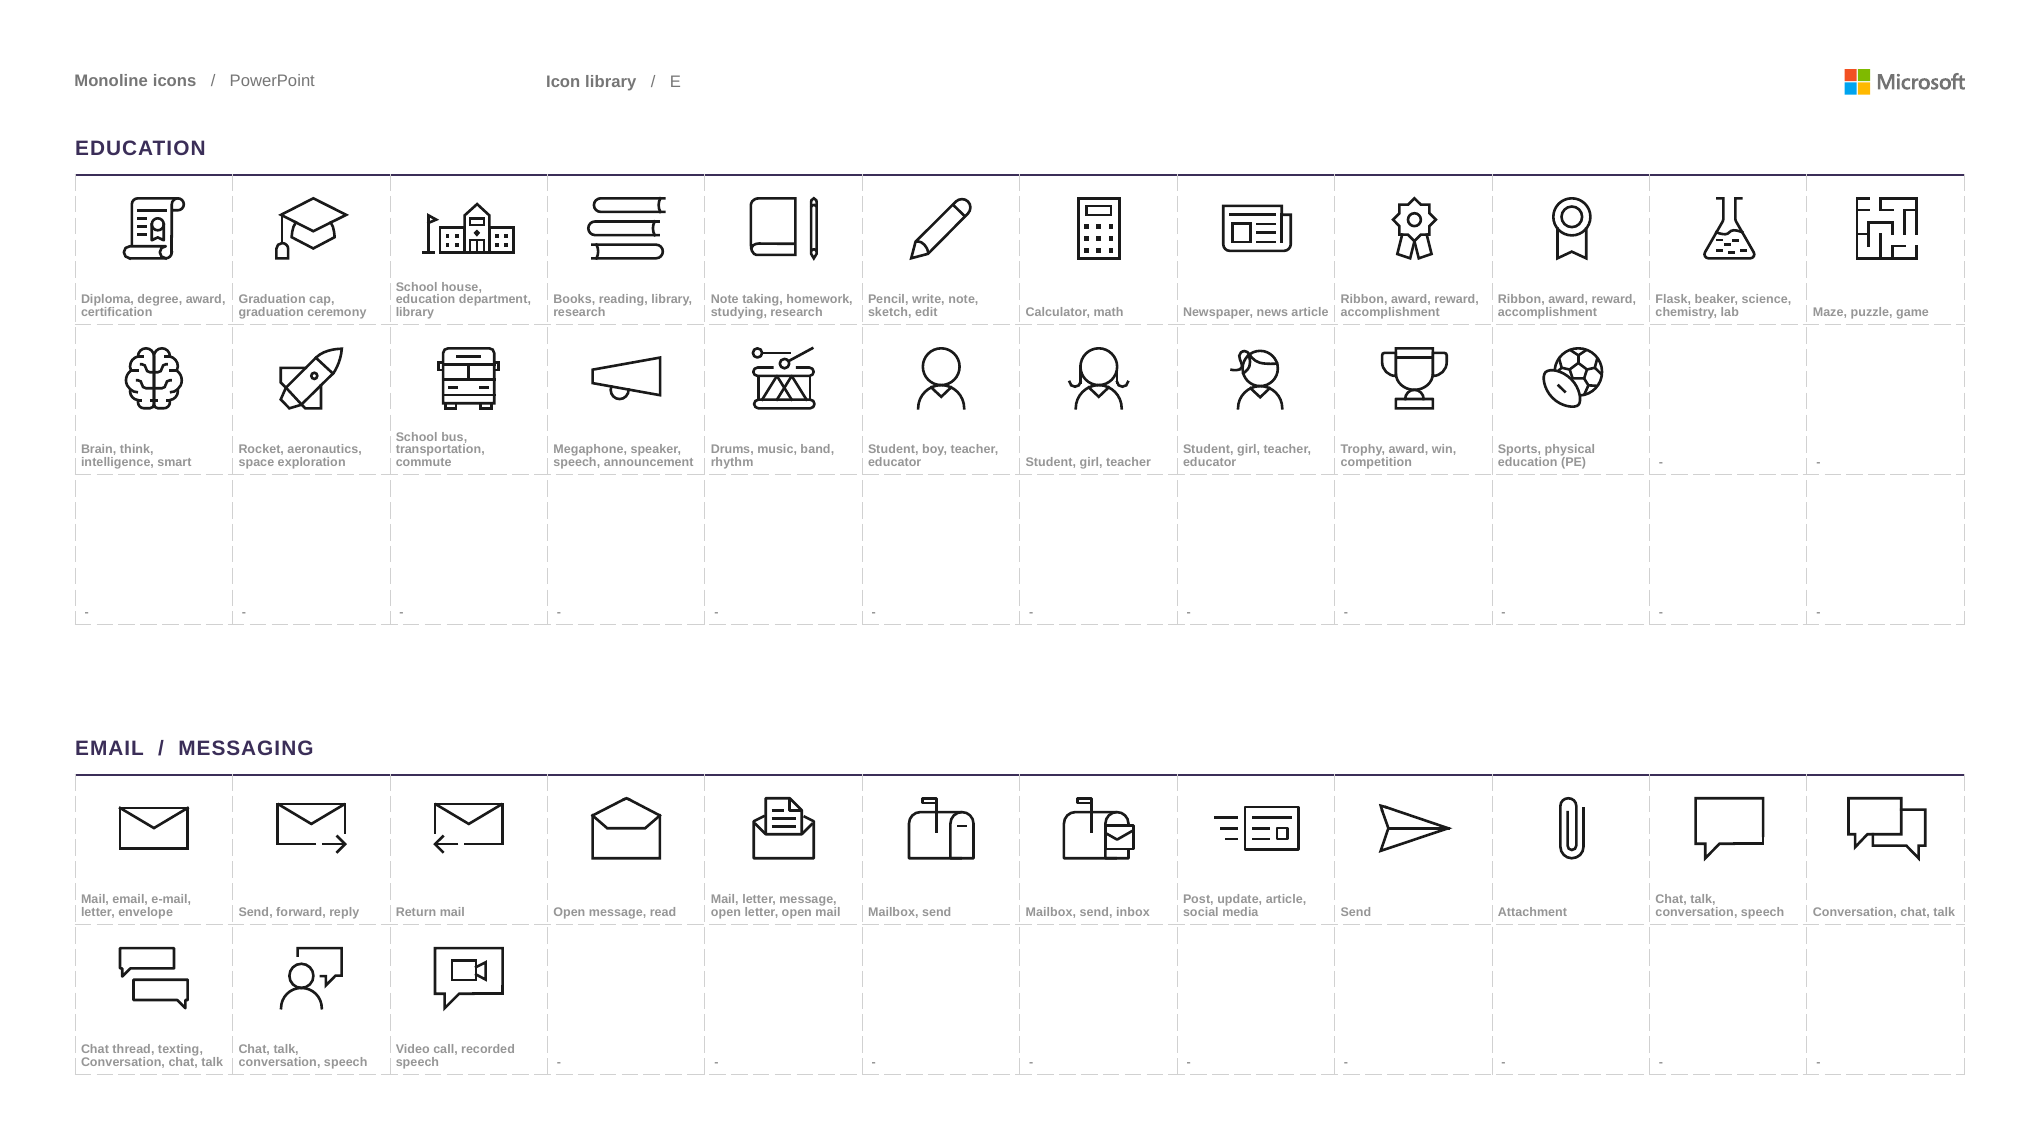

| EDUCATION |  |  |  |  |  |  |  |  |  |  |  |
| --- | --- | --- | --- | --- | --- | --- | --- | --- | --- | --- | --- |
| Diploma, degree, award, certification | Graduation cap, graduation ceremony | School house, education department, library | Books, reading, library, research | Note taking, homework, studying, research | Pencil, write, note, sketch, edit | Calculator, math | Newspaper, news article | Ribbon, award, reward, accomplishment | Ribbon, award, reward, accomplishment | Flask, beaker, science, chemistry, lab | Maze, puzzle, game |
| Brain, think, intelligence, smart | Rocket, aeronautics, space exploration | School bus, transportation, commute | Megaphone, speaker, speech, announcement | Drums, music, band, rhythm | Student, boy, teacher, educator | Student, girl, teacher | Student, girl, teacher, educator | Trophy, award, win, competition | Sports, physical education (PE) | - | - |
| - | - | - | - | - | - | - | - | - | - | - | - |
# Icon library   /   E

| EMAIL / MESSAGING |  |  |  |  |  |  |  |  |  |  |  |
| --- | --- | --- | --- | --- | --- | --- | --- | --- | --- | --- | --- |
| Mail, email, e-mail, letter, envelope | Send, forward, reply | Return mail | Open message, read | Mail, letter, message, open letter, open mail | Mailbox, send | Mailbox, send, inbox | Post, update, article, social media | Send | Attachment | Chat, talk, conversation, speech | Conversation, chat, talk |
| Chat thread, texting, Conversation, chat, talk | Chat, talk, conversation, speech | Video call, recorded speech | - | - | - | - | - | - | - | - | - |